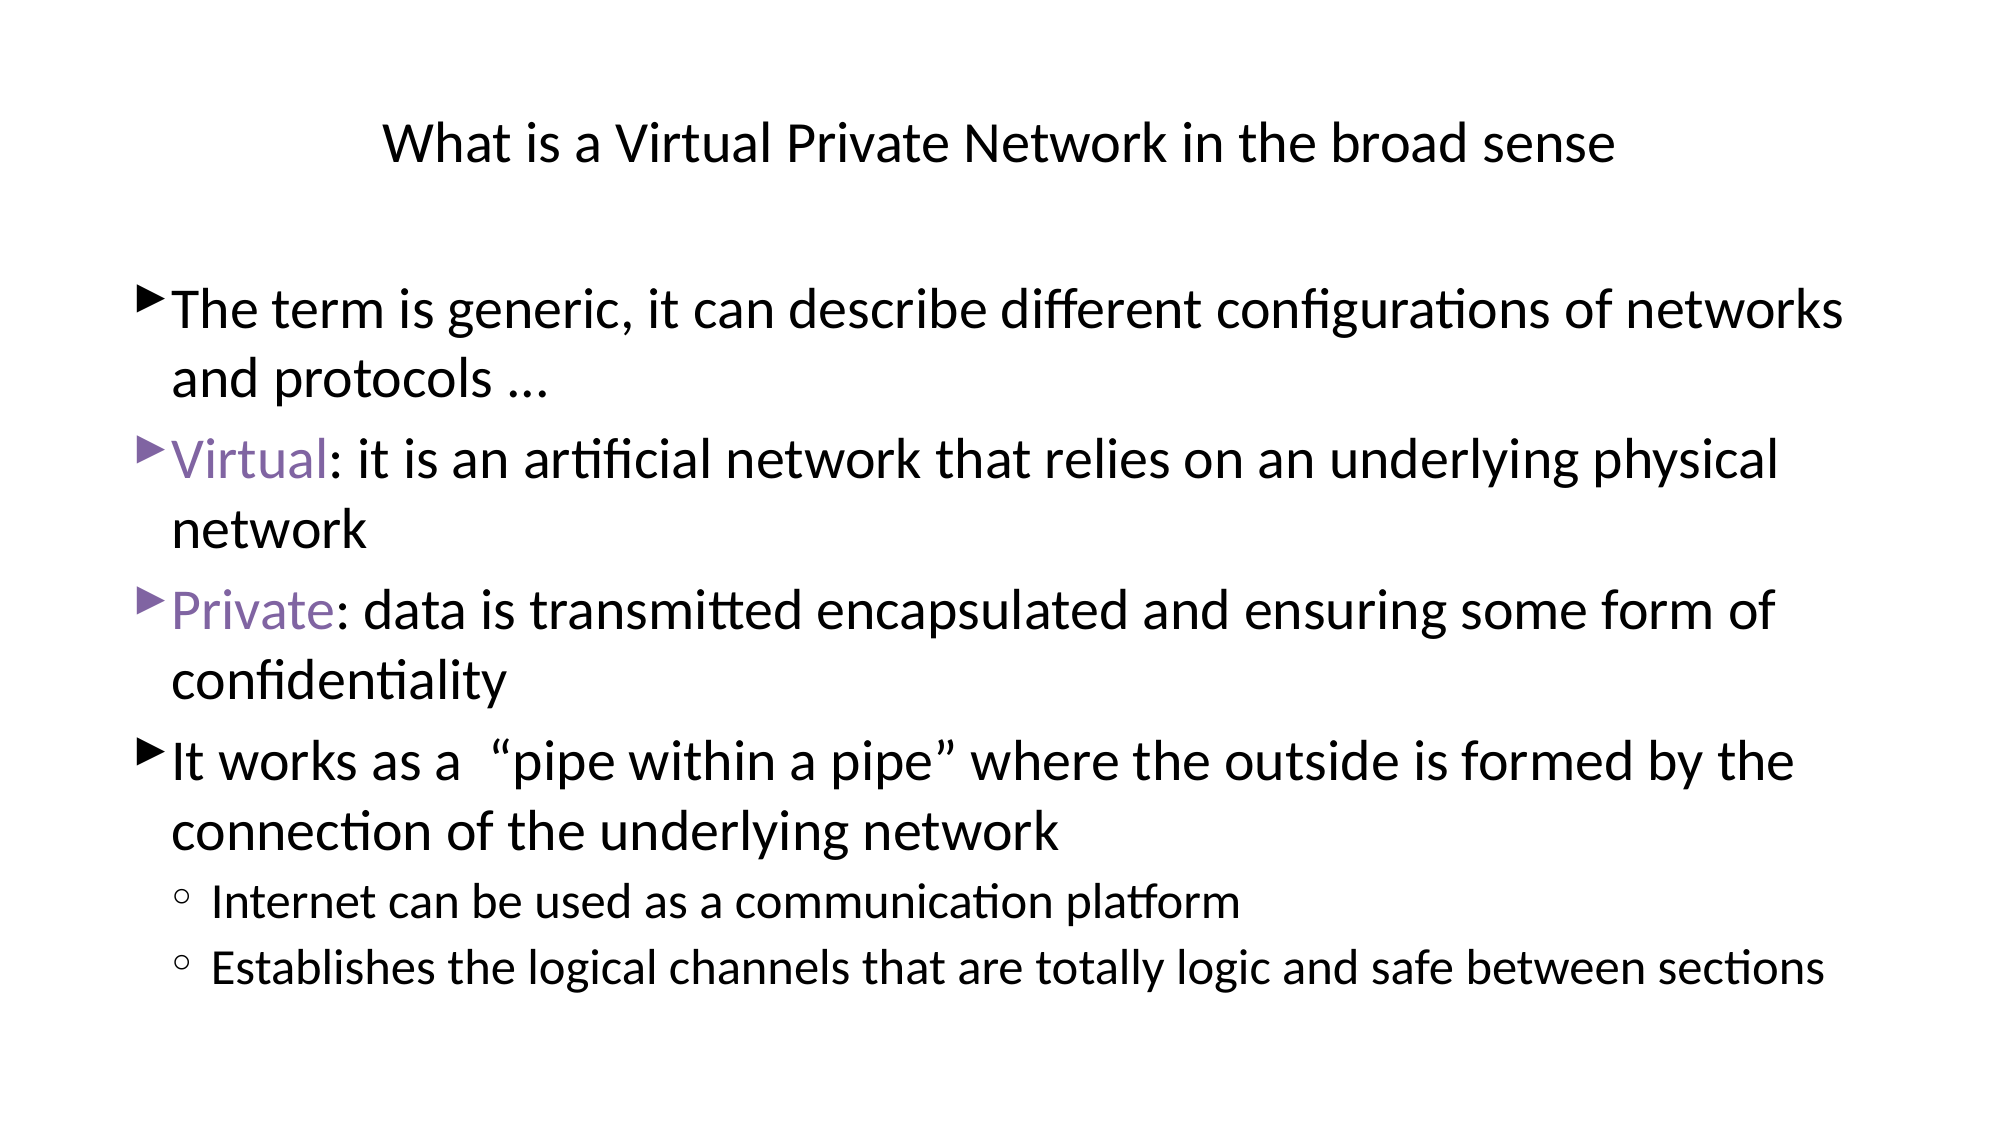

# What is a Virtual Private Network in the broad sense
The term is generic, it can describe different configurations of networks and protocols ...
Virtual: it is an artificial network that relies on an underlying physical network
Private: data is transmitted encapsulated and ensuring some form of confidentiality
It works as a  “pipe within a pipe” where the outside is formed by the connection of the underlying network
Internet can be used as a communication platform
Establishes the logical channels that are totally logic and safe between sections